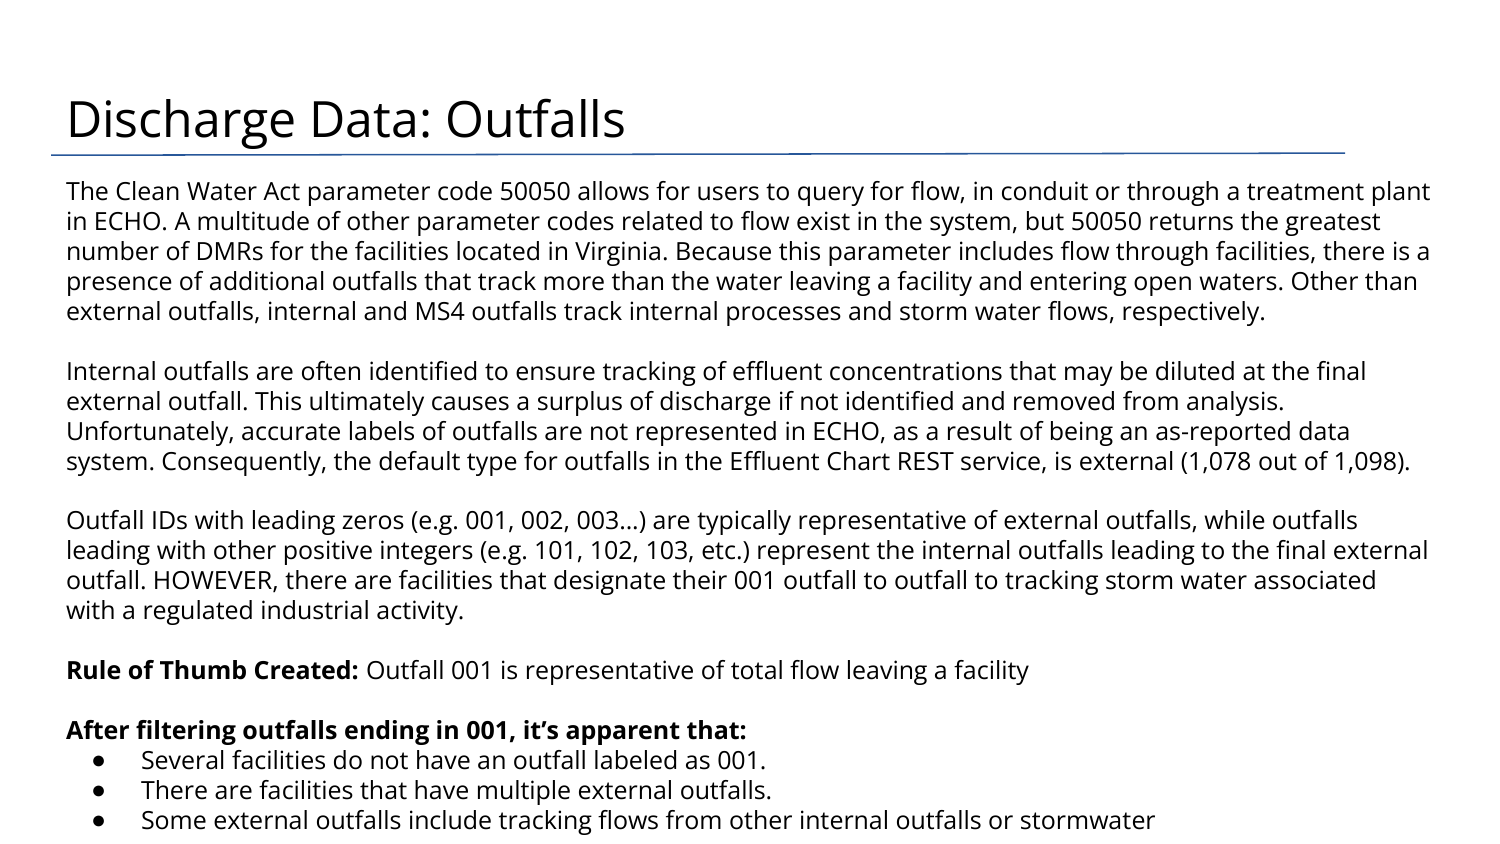

# Discharge Data: Outfalls
The Clean Water Act parameter code 50050 allows for users to query for flow, in conduit or through a treatment plant in ECHO. A multitude of other parameter codes related to flow exist in the system, but 50050 returns the greatest number of DMRs for the facilities located in Virginia. Because this parameter includes flow through facilities, there is a presence of additional outfalls that track more than the water leaving a facility and entering open waters. Other than external outfalls, internal and MS4 outfalls track internal processes and storm water flows, respectively.

Internal outfalls are often identified to ensure tracking of effluent concentrations that may be diluted at the final external outfall. This ultimately causes a surplus of discharge if not identified and removed from analysis. Unfortunately, accurate labels of outfalls are not represented in ECHO, as a result of being an as-reported data system. Consequently, the default type for outfalls in the Effluent Chart REST service, is external (1,078 out of 1,098).

Outfall IDs with leading zeros (e.g. 001, 002, 003...) are typically representative of external outfalls, while outfalls leading with other positive integers (e.g. 101, 102, 103, etc.) represent the internal outfalls leading to the final external outfall. HOWEVER, there are facilities that designate their 001 outfall to outfall to tracking storm water associated with a regulated industrial activity.

Rule of Thumb Created: Outfall 001 is representative of total flow leaving a facility

After filtering outfalls ending in 001, it’s apparent that:
Several facilities do not have an outfall labeled as 001.
There are facilities that have multiple external outfalls.
Some external outfalls include tracking flows from other internal outfalls or stormwater